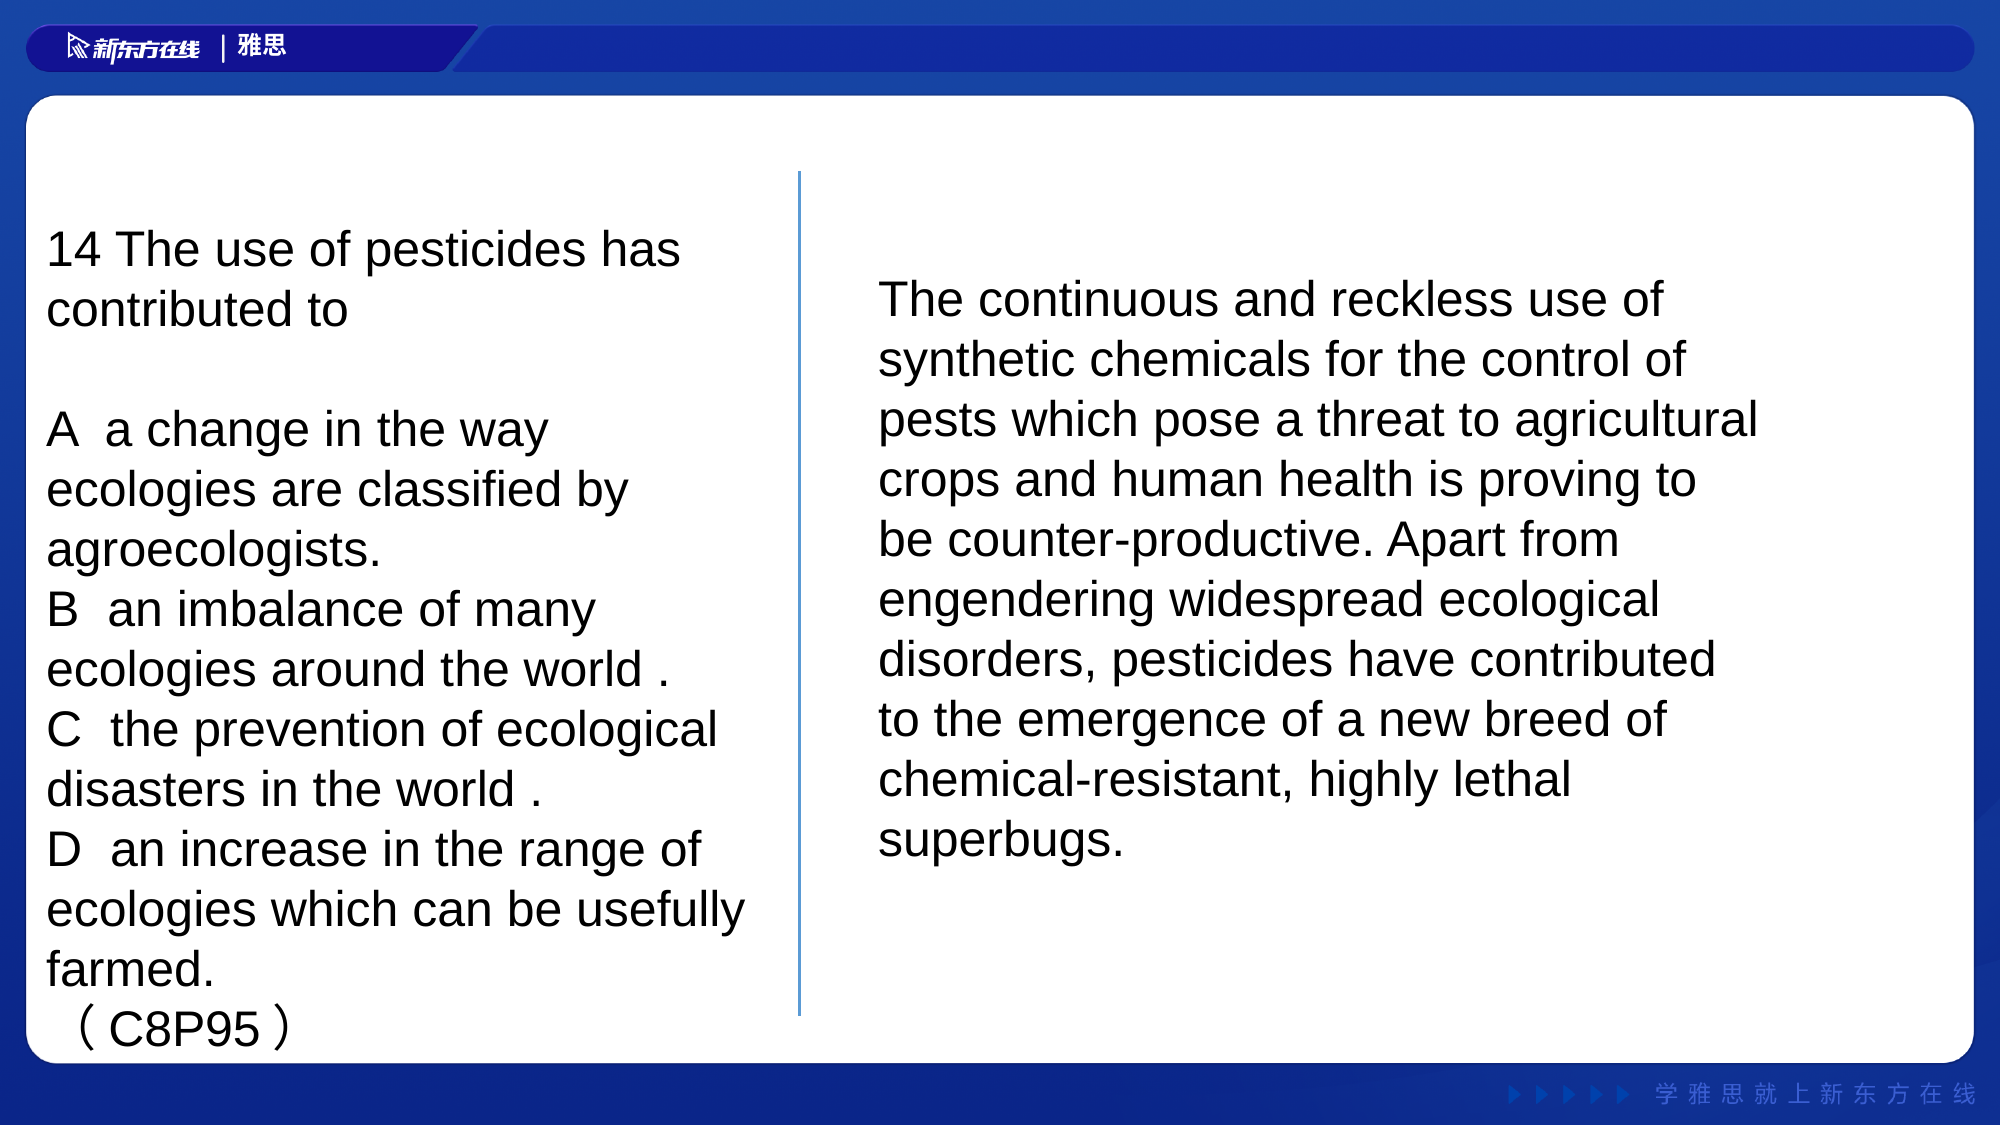

14 The use of pesticides has contributed to

A  a change in the way ecologies are classified by agroecologists.
B  an imbalance of many ecologies around the world .
C  the prevention of ecological disasters in the world .
D  an increase in the range of ecologies which can be usefully farmed.
（C8P95）
The continuous and reckless use of synthetic chemicals for the control of pests which pose a threat to agricultural crops and human health is proving to be counter-productive. Apart from engendering widespread ecological disorders, pesticides have contributed to the emergence of a new breed of chemical-resistant, highly lethal superbugs.